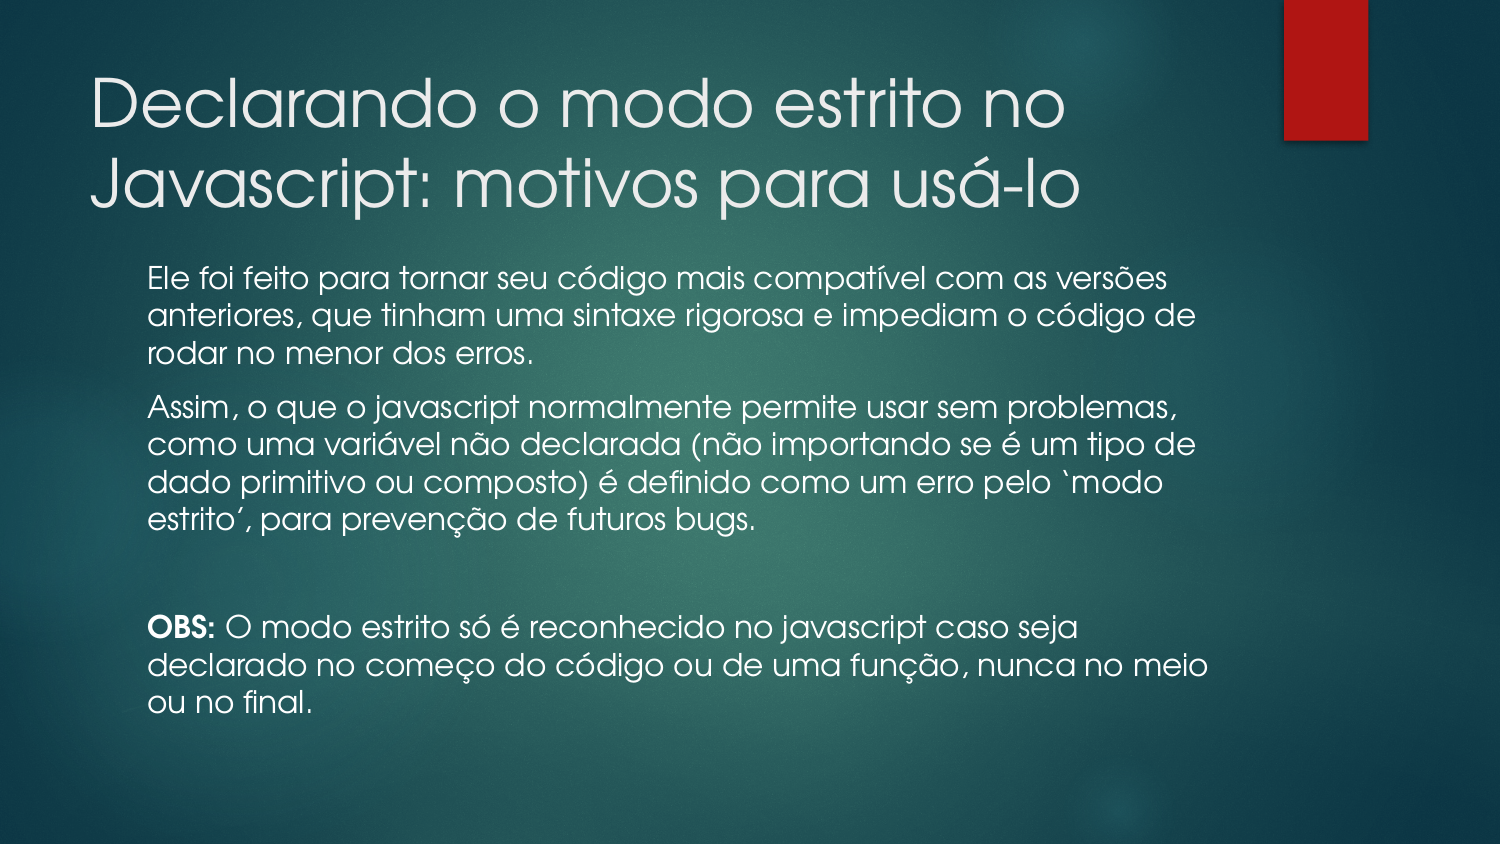

# Declarando o modo estrito no Javascript: motivos para usá-lo
Ele foi feito para tornar seu código mais compatível com as versões anteriores, que tinham uma sintaxe rigorosa e impediam o código de rodar no menor dos erros.
Assim, o que o javascript normalmente permite usar sem problemas, como uma variável não declarada (não importando se é um tipo de dado primitivo ou composto) é definido como um erro pelo ‘modo estrito’, para prevenção de futuros bugs.

OBS: O modo estrito só é reconhecido no javascript caso seja declarado no começo do código ou de uma função, nunca no meio ou no final.